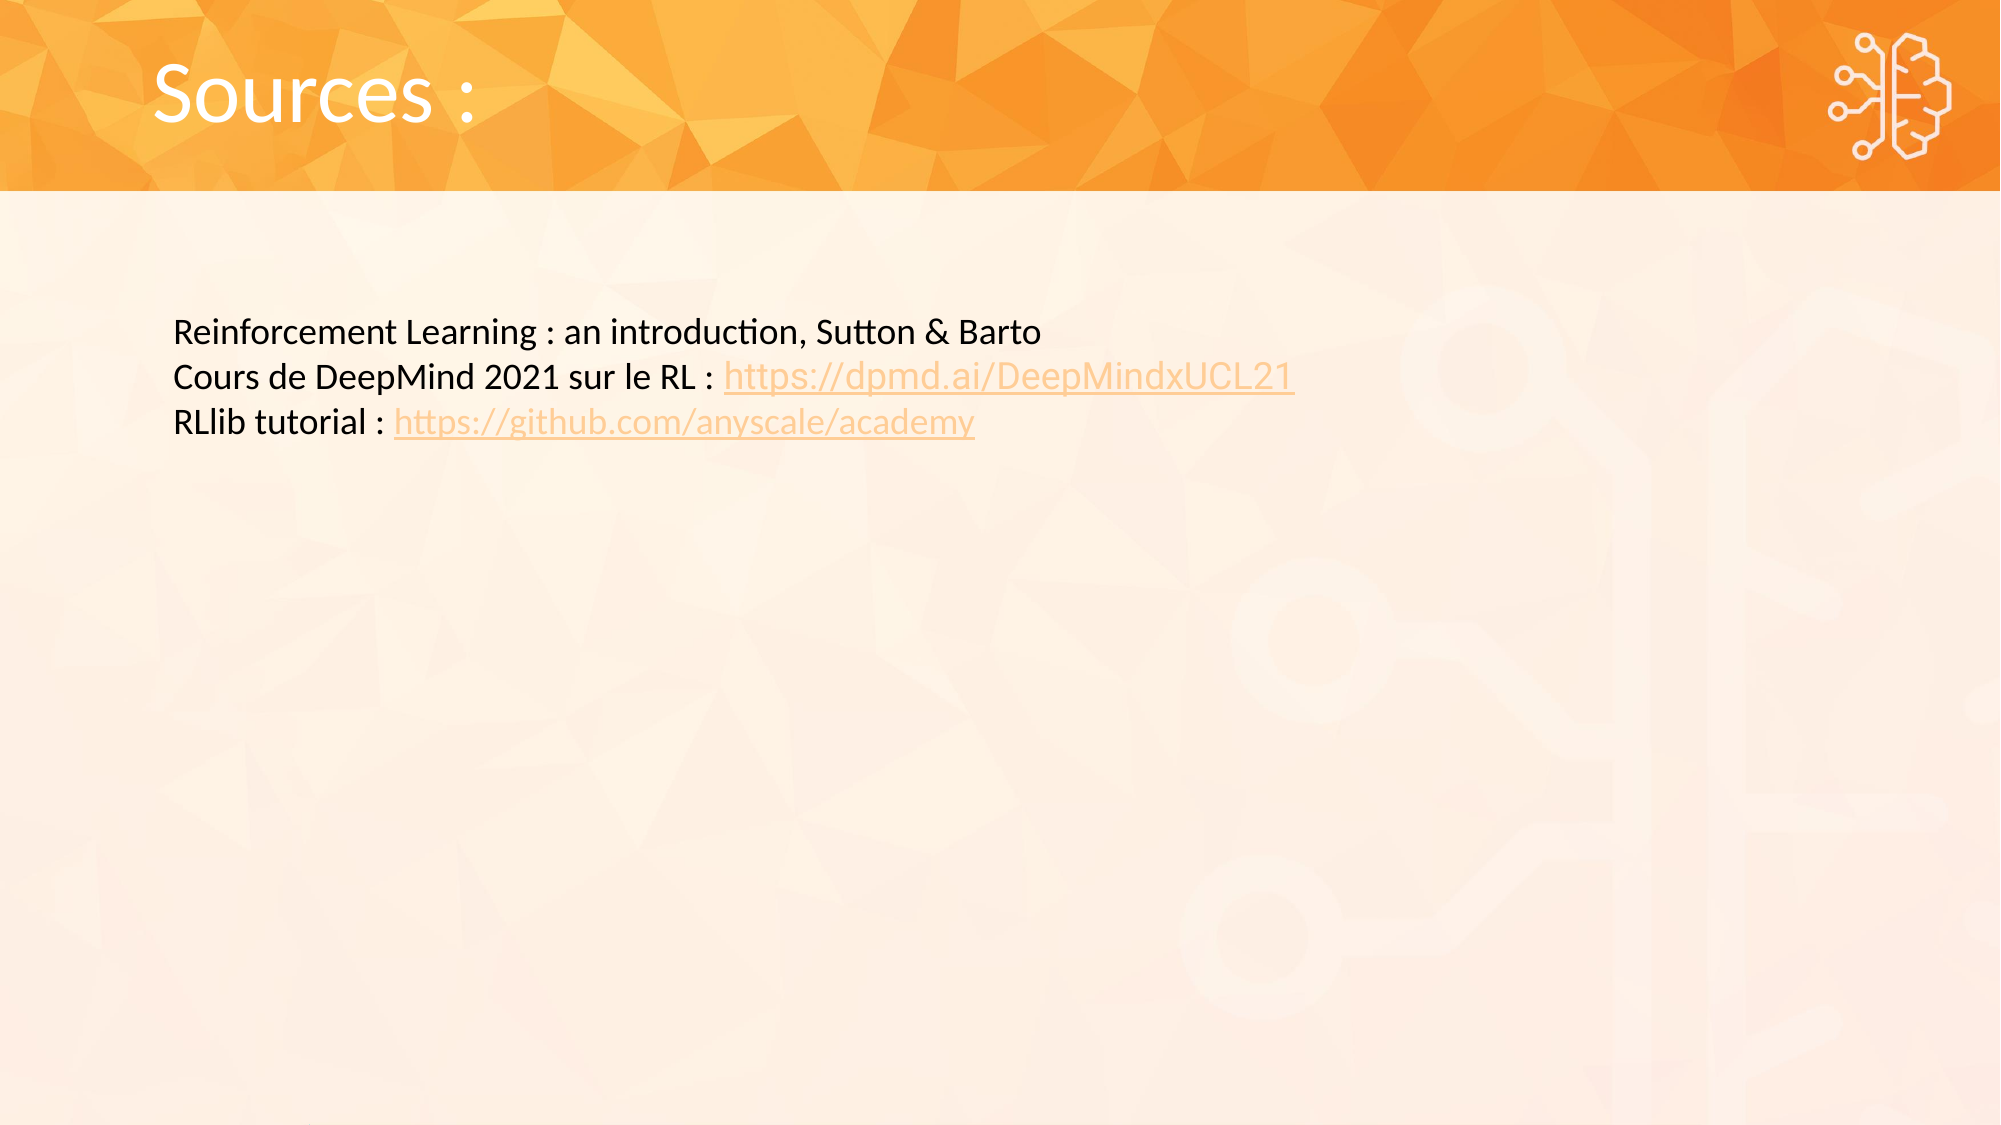

Sources :
Reinforcement Learning : an introduction, Sutton & Barto
Cours de DeepMind 2021 sur le RL : https://dpmd.ai/DeepMindxUCL21
RLlib tutorial : https://github.com/anyscale/academy